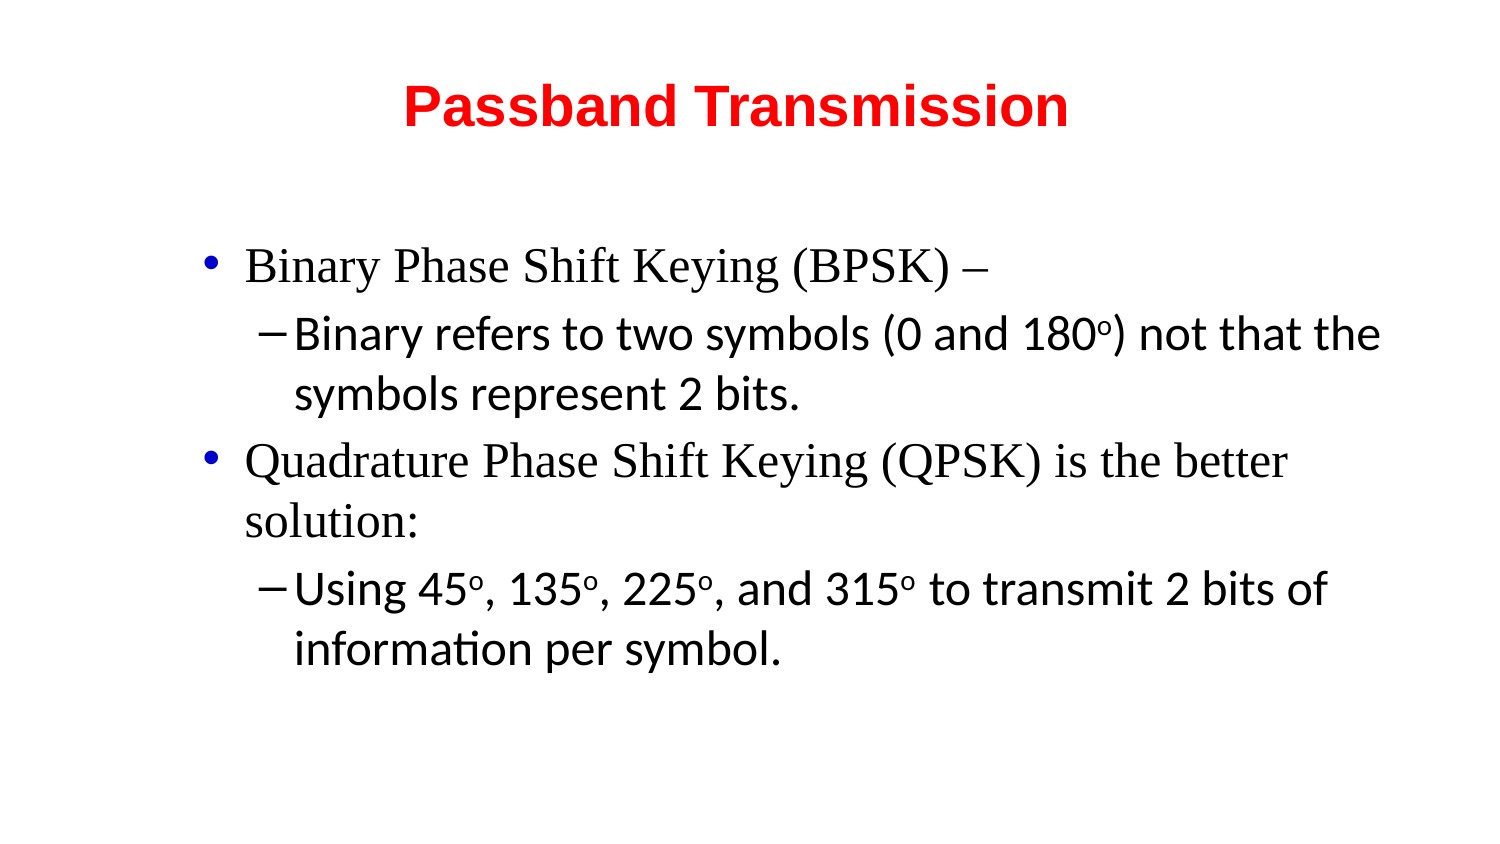

# Passband Transmission
Binary Phase Shift Keying (BPSK) –
Binary refers to two symbols (0 and 180o) not that the symbols represent 2 bits.
Quadrature Phase Shift Keying (QPSK) is the better solution:
Using 45o, 135o, 225o, and 315o  to transmit 2 bits of information per symbol.